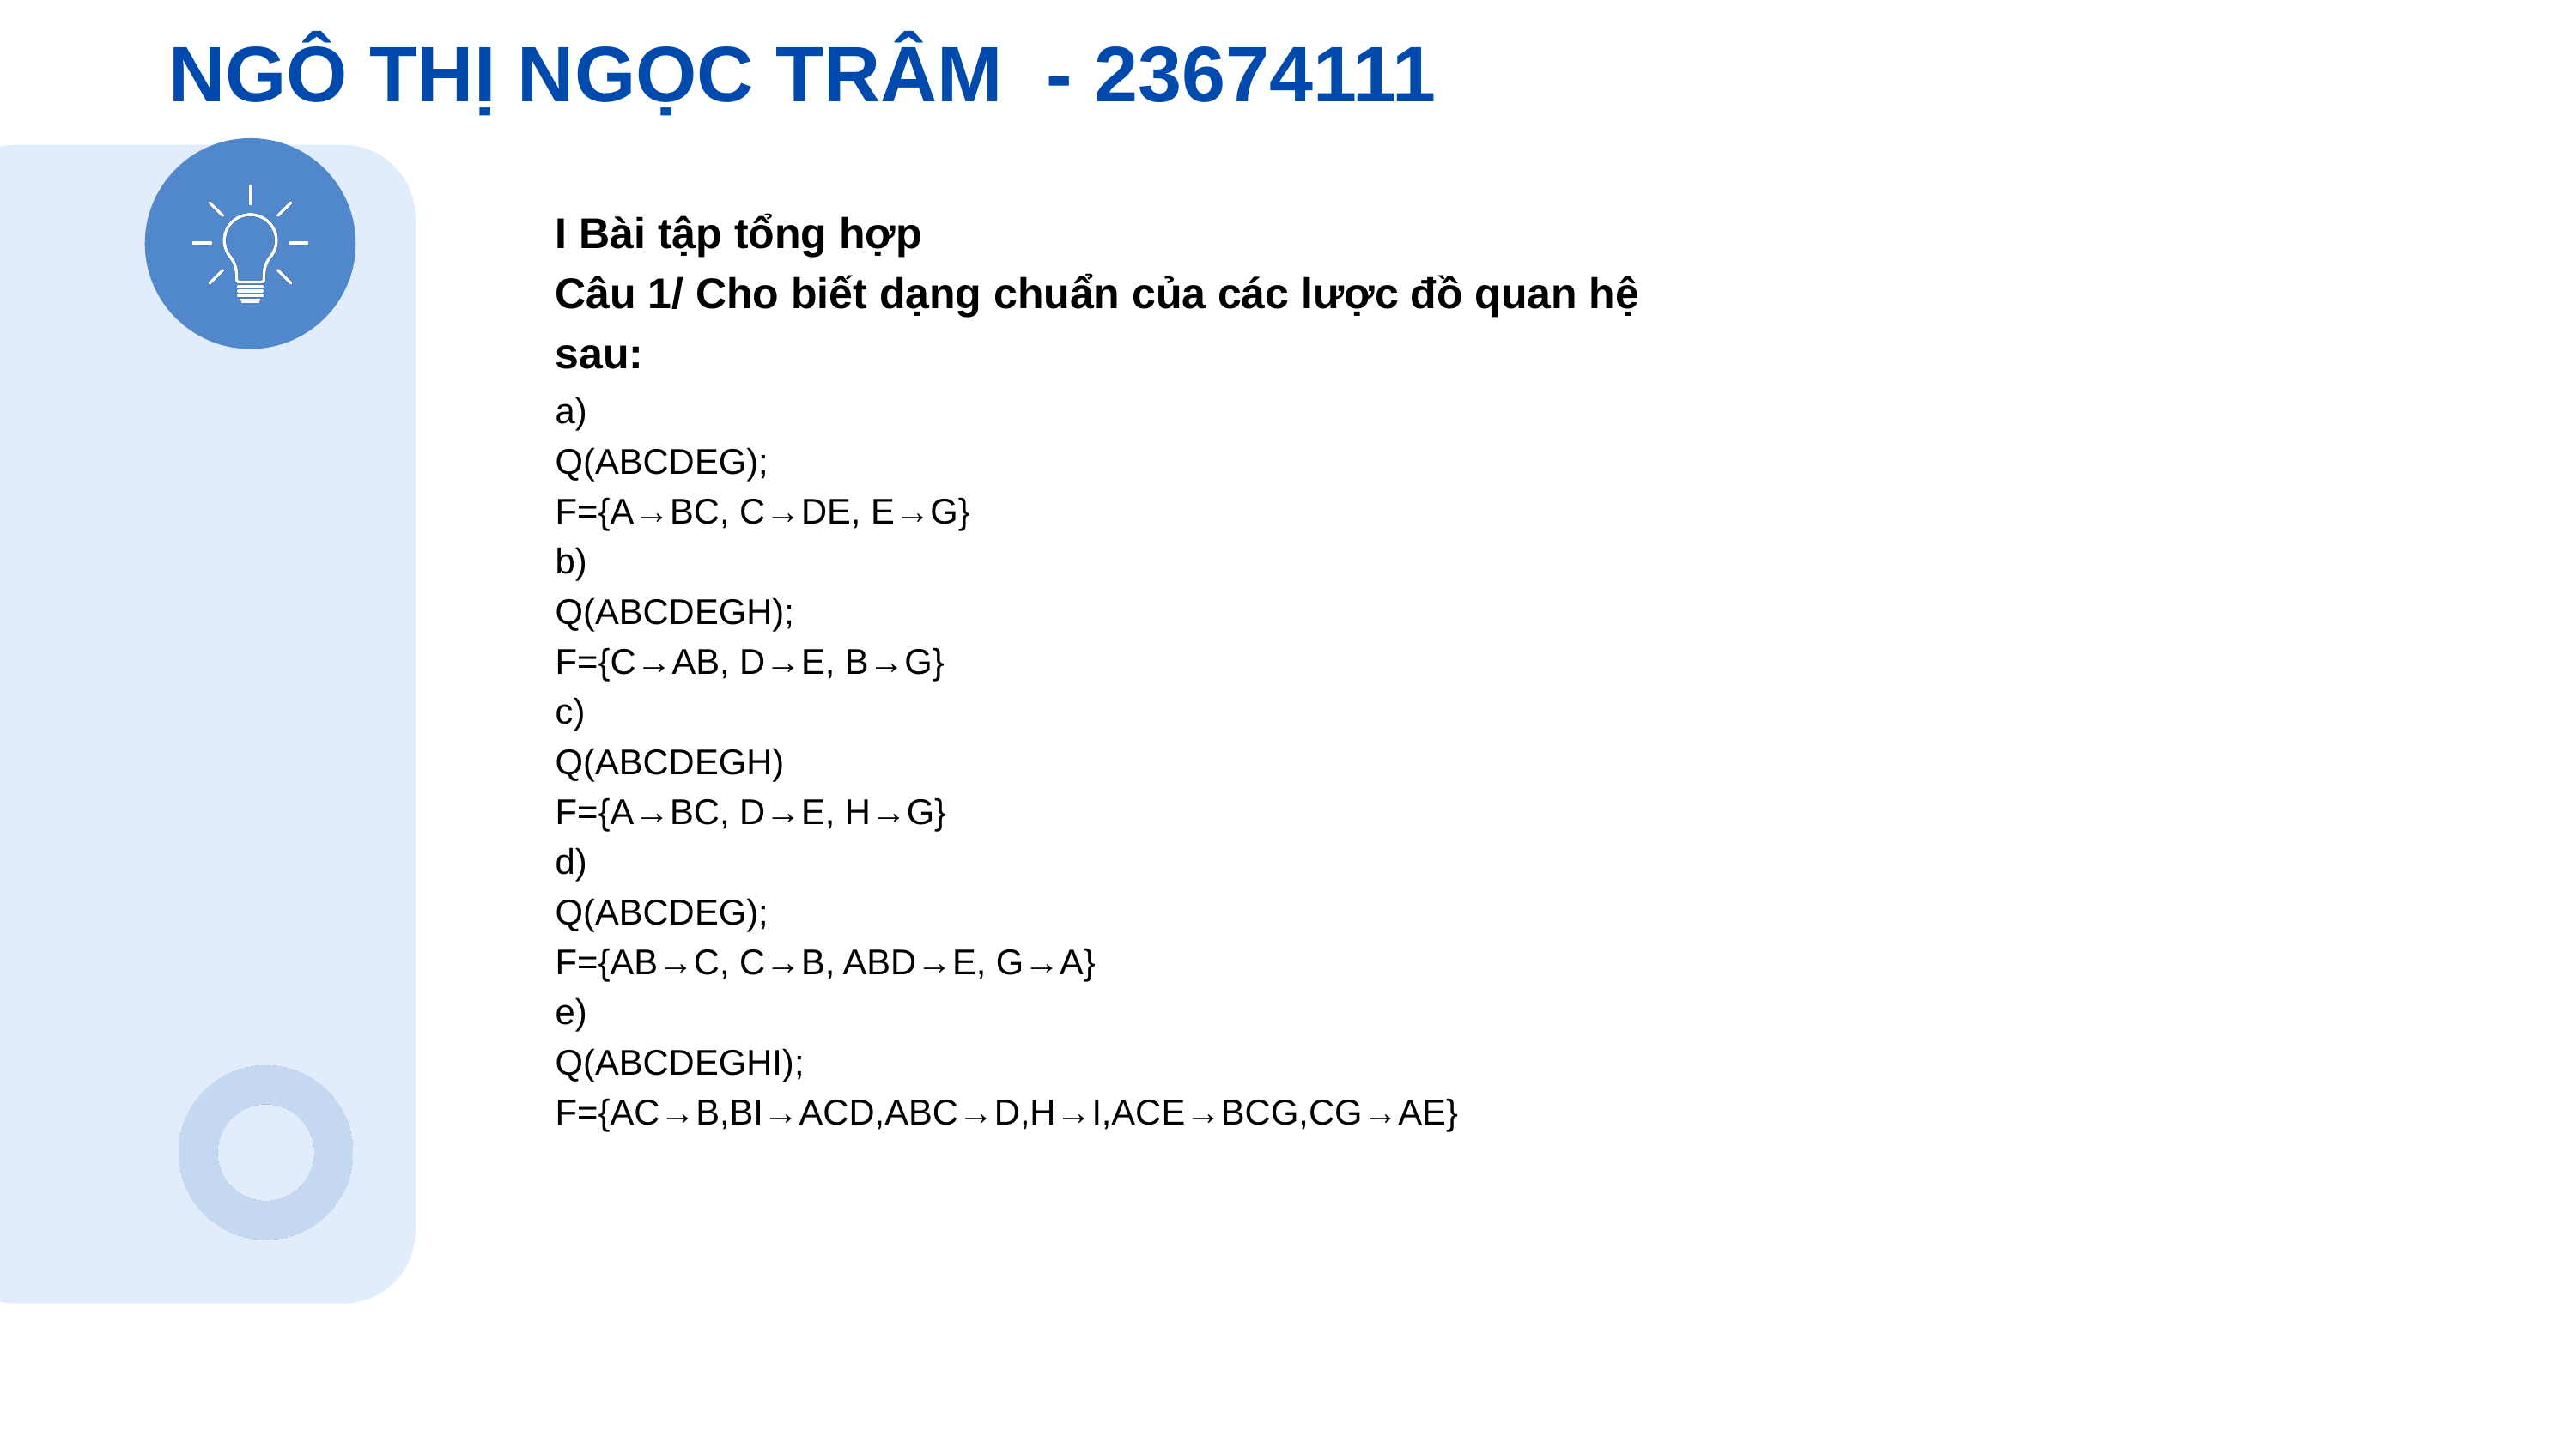

NGÔ THỊ NGỌC TRÂM  - 23674111

I Bài tập tổng hợp
Câu 1/ Cho biết dạng chuẩn của các lược đồ quan hệ sau:

a)
Q(ABCDEG);
F={A→BC, C→DE, E→G}
b)
Q(ABCDEGH);
F={C→AB, D→E, B→G}
c)
Q(ABCDEGH)
F={A→BC, D→E, H→G}
d)
Q(ABCDEG);
F={AB→C, C→B, ABD→E, G→A}
e)
Q(ABCDEGHI);
F={AC→B,BI→ACD,ABC→D,H→I,ACE→BCG,CG→AE}